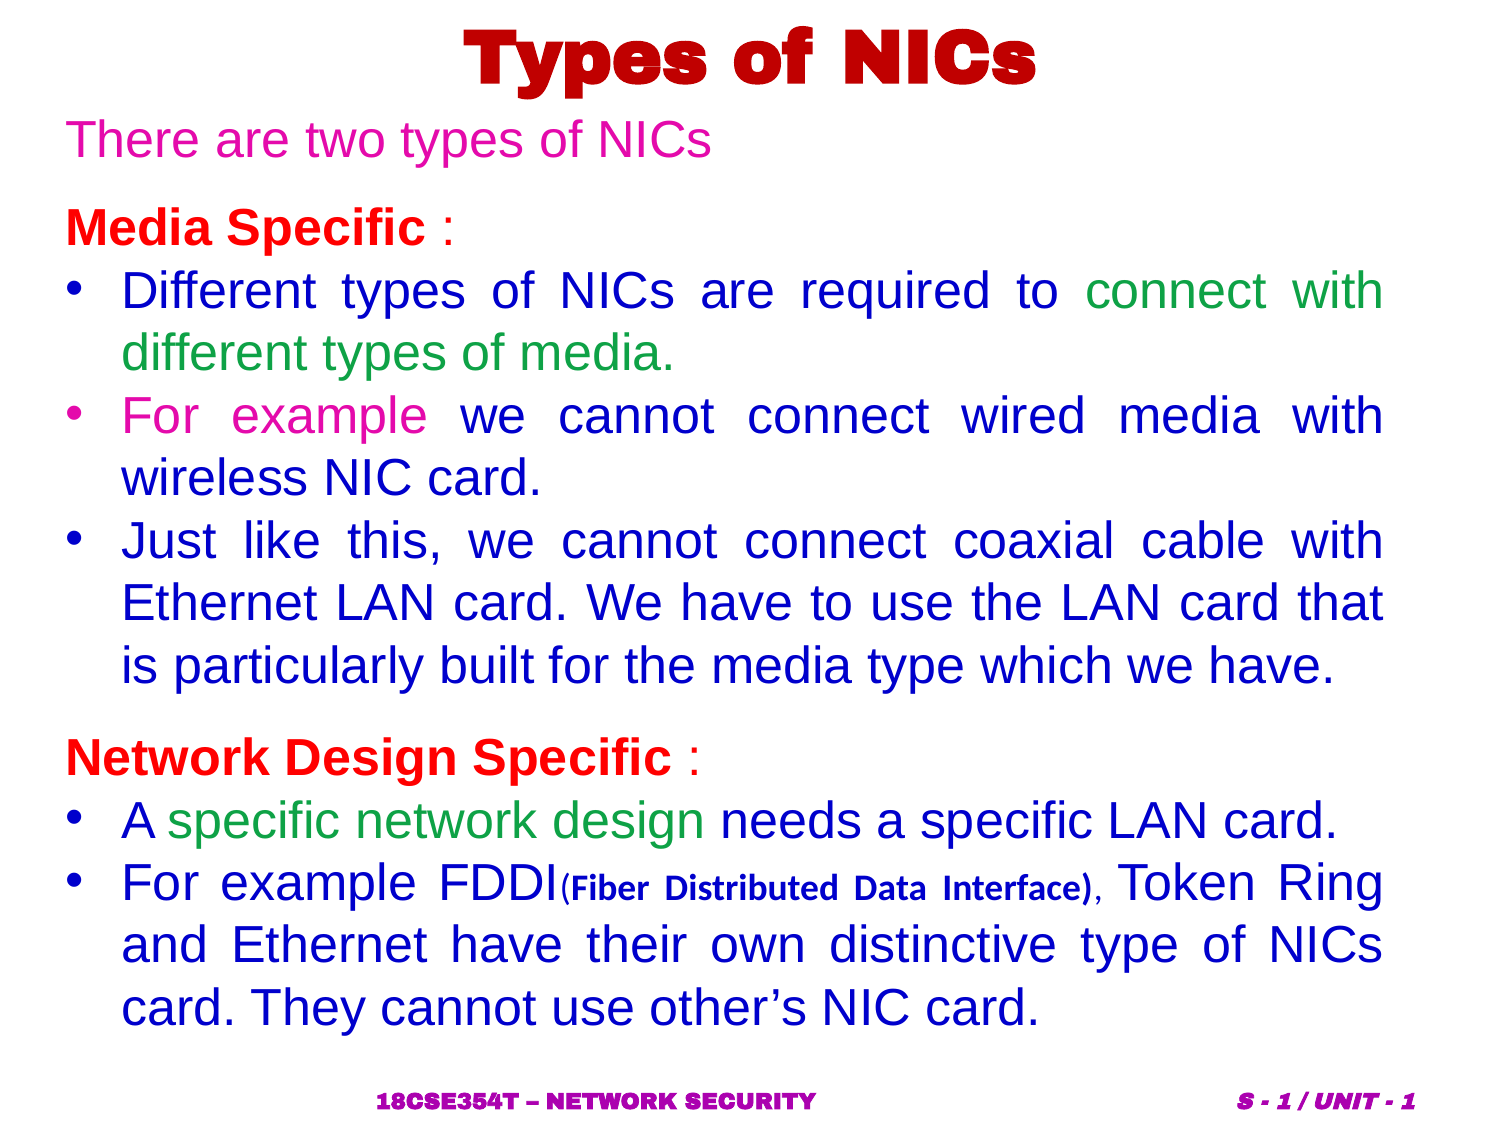

# Types of NICs
There are two types of NICs

Media Specific :
Different types of NICs are required to connect with different types of media.
For example we cannot connect wired media with wireless NIC card.
Just like this, we cannot connect coaxial cable with Ethernet LAN card. We have to use the LAN card that is particularly built for the media type which we have.

Network Design Specific :
A specific network design needs a specific LAN card.
For example FDDI(Fiber Distributed Data Interface), Token Ring and Ethernet have their own distinctive type of NICs card. They cannot use other’s NIC card.

                                18CSE354T – NETWORK SECURITY                                                      S - 1 / UNIT - 1